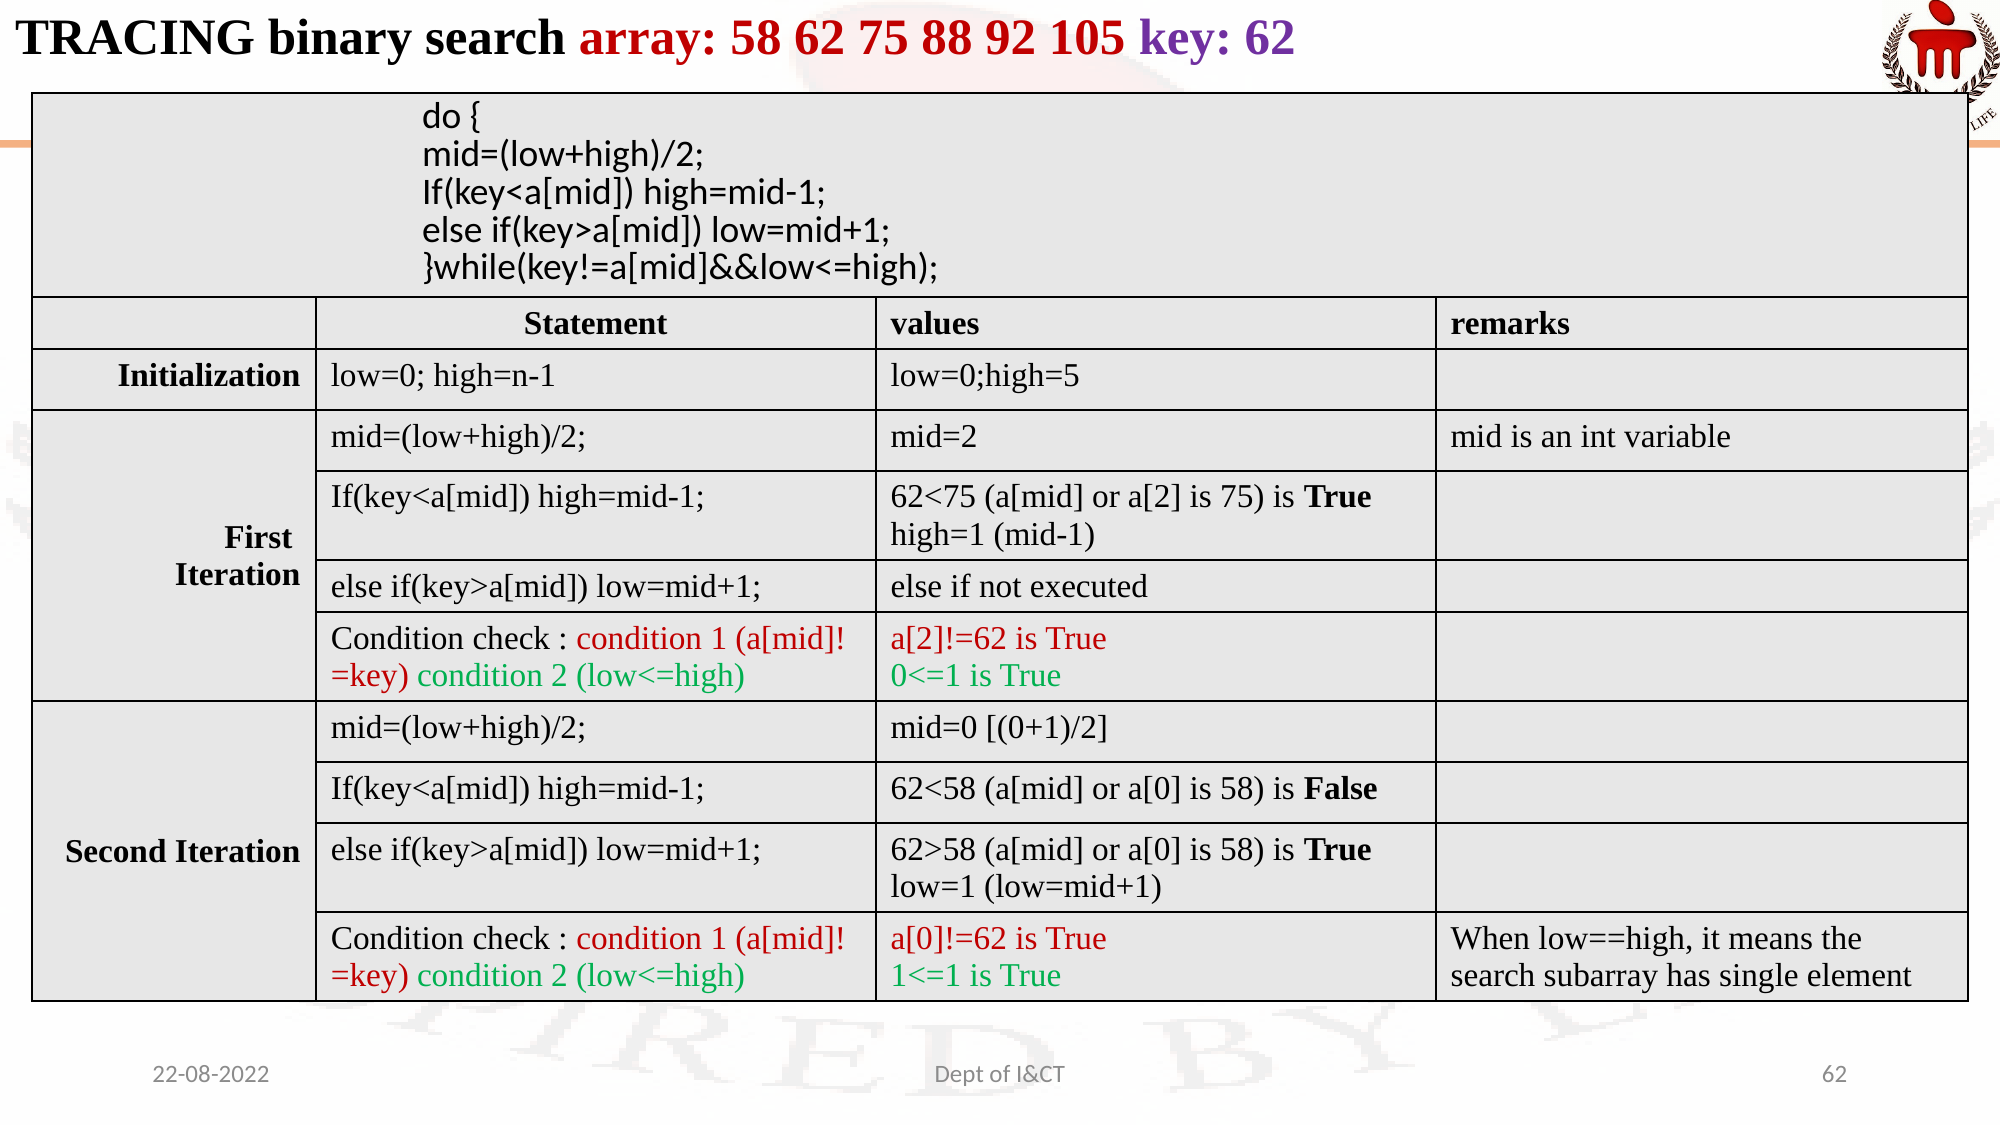

# TRACING binary search array: 58 62 75 88 92 105 key: 62
| do { mid=(low+high)/2; If(key<a[mid]) high=mid-1; else if(key>a[mid]) low=mid+1; }while(key!=a[mid]&&low<=high); |  |  |  |
| --- | --- | --- | --- |
|  | Statement | values | remarks |
| Initialization | low=0; high=n-1 | low=0;high=5 |  |
| First Iteration | mid=(low+high)/2; | mid=2 | mid is an int variable |
|  | If(key<a[mid]) high=mid-1; | 62<75 (a[mid] or a[2] is 75) is True high=1 (mid-1) |  |
|  | else if(key>a[mid]) low=mid+1; | else if not executed |  |
|  | Condition check : condition 1 (a[mid]!=key) condition 2 (low<=high) | a[2]!=62 is True 0<=1 is True |  |
| Second Iteration | mid=(low+high)/2; | mid=0 [(0+1)/2] |  |
|  | If(key<a[mid]) high=mid-1; | 62<58 (a[mid] or a[0] is 58) is False |  |
|  | else if(key>a[mid]) low=mid+1; | 62>58 (a[mid] or a[0] is 58) is True low=1 (low=mid+1) |  |
|  | Condition check : condition 1 (a[mid]!=key) condition 2 (low<=high) | a[0]!=62 is True 1<=1 is True | When low==high, it means the search subarray has single element |
22-08-2022
Dept of I&CT
62